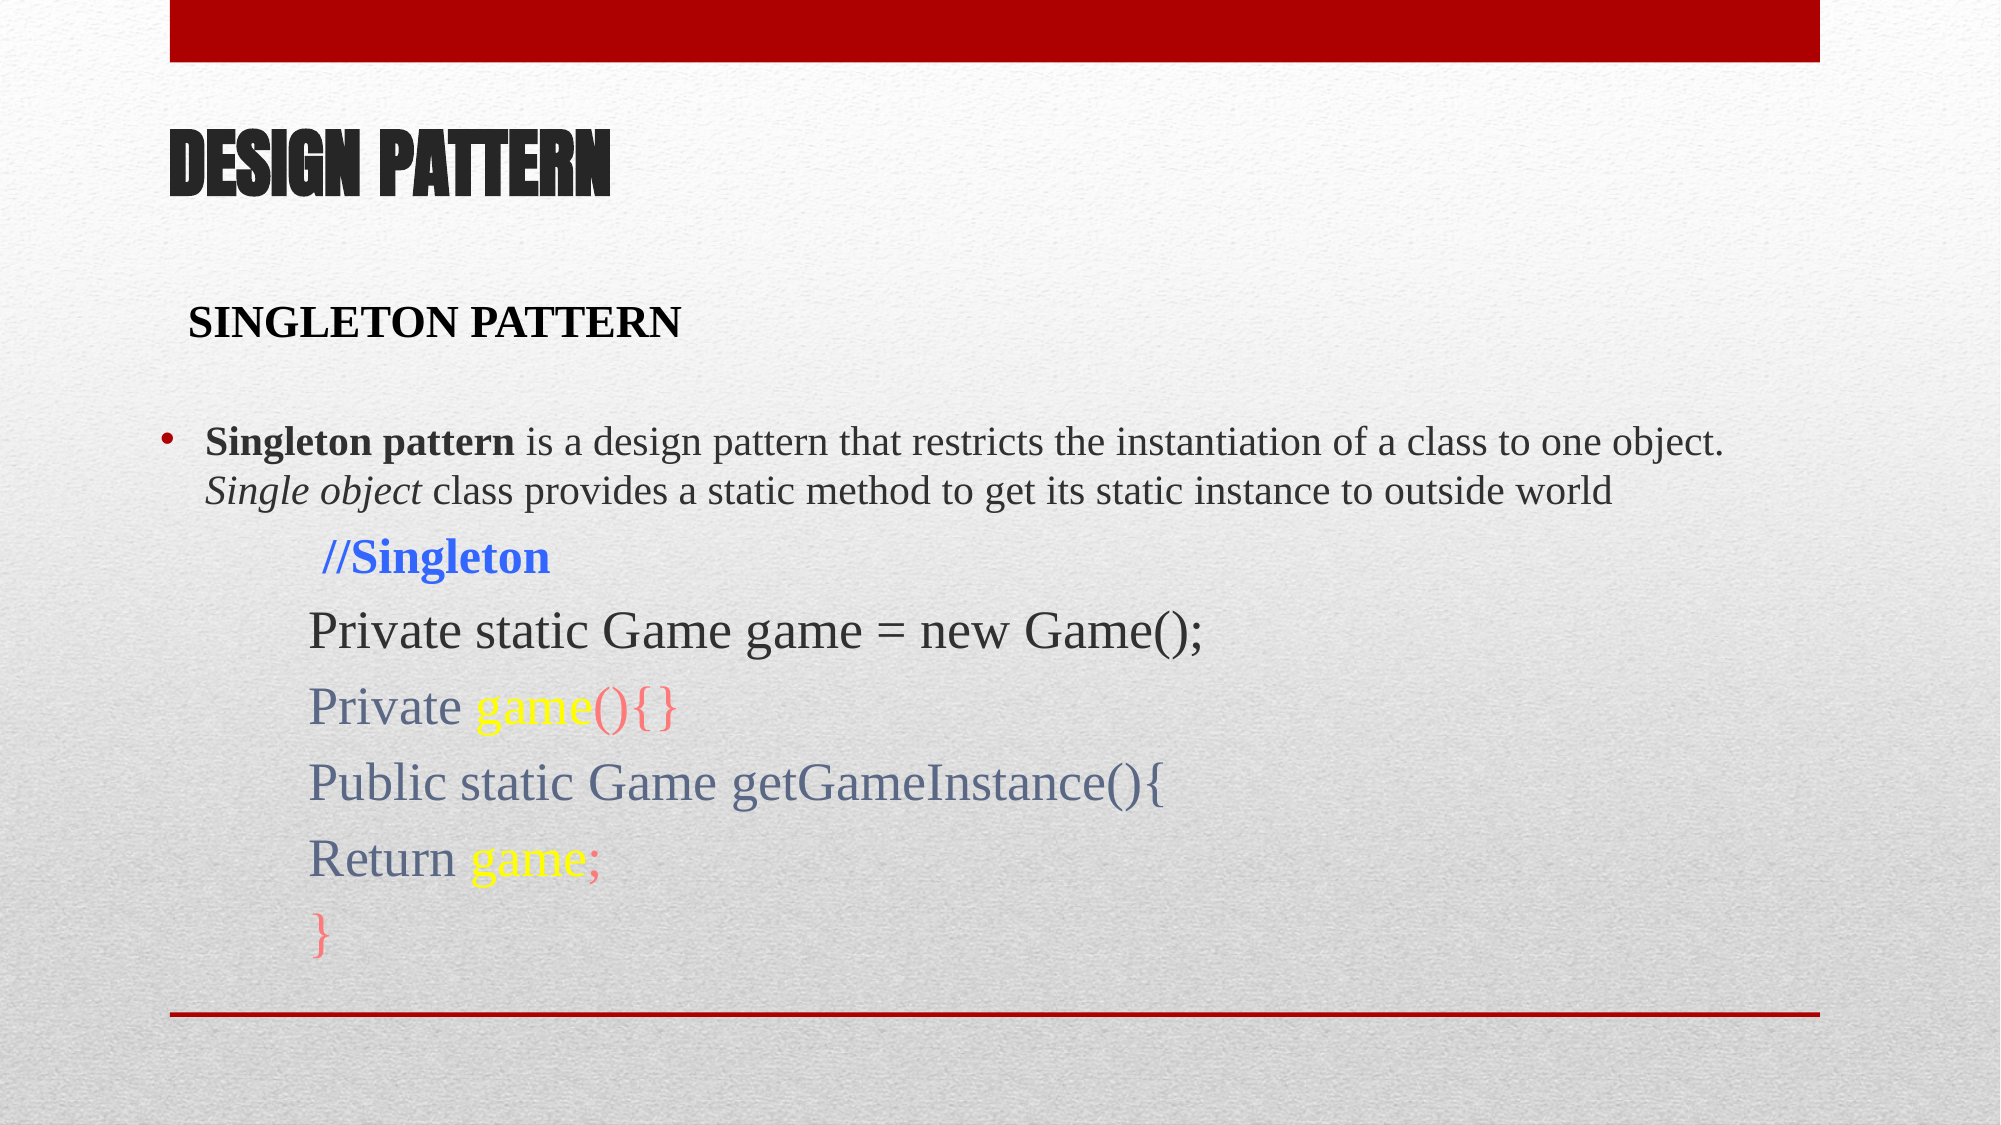

# DESIGN PATTERN
SINGLETON PATTERN

Singleton pattern is a design pattern that restricts the instantiation of a class to one object. Single object class provides a static method to get its static instance to outside world
             //Singleton
           Private static Game game = new Game();
           Private game(){}
           Public static Game getGameInstance(){
           Return game;
           }